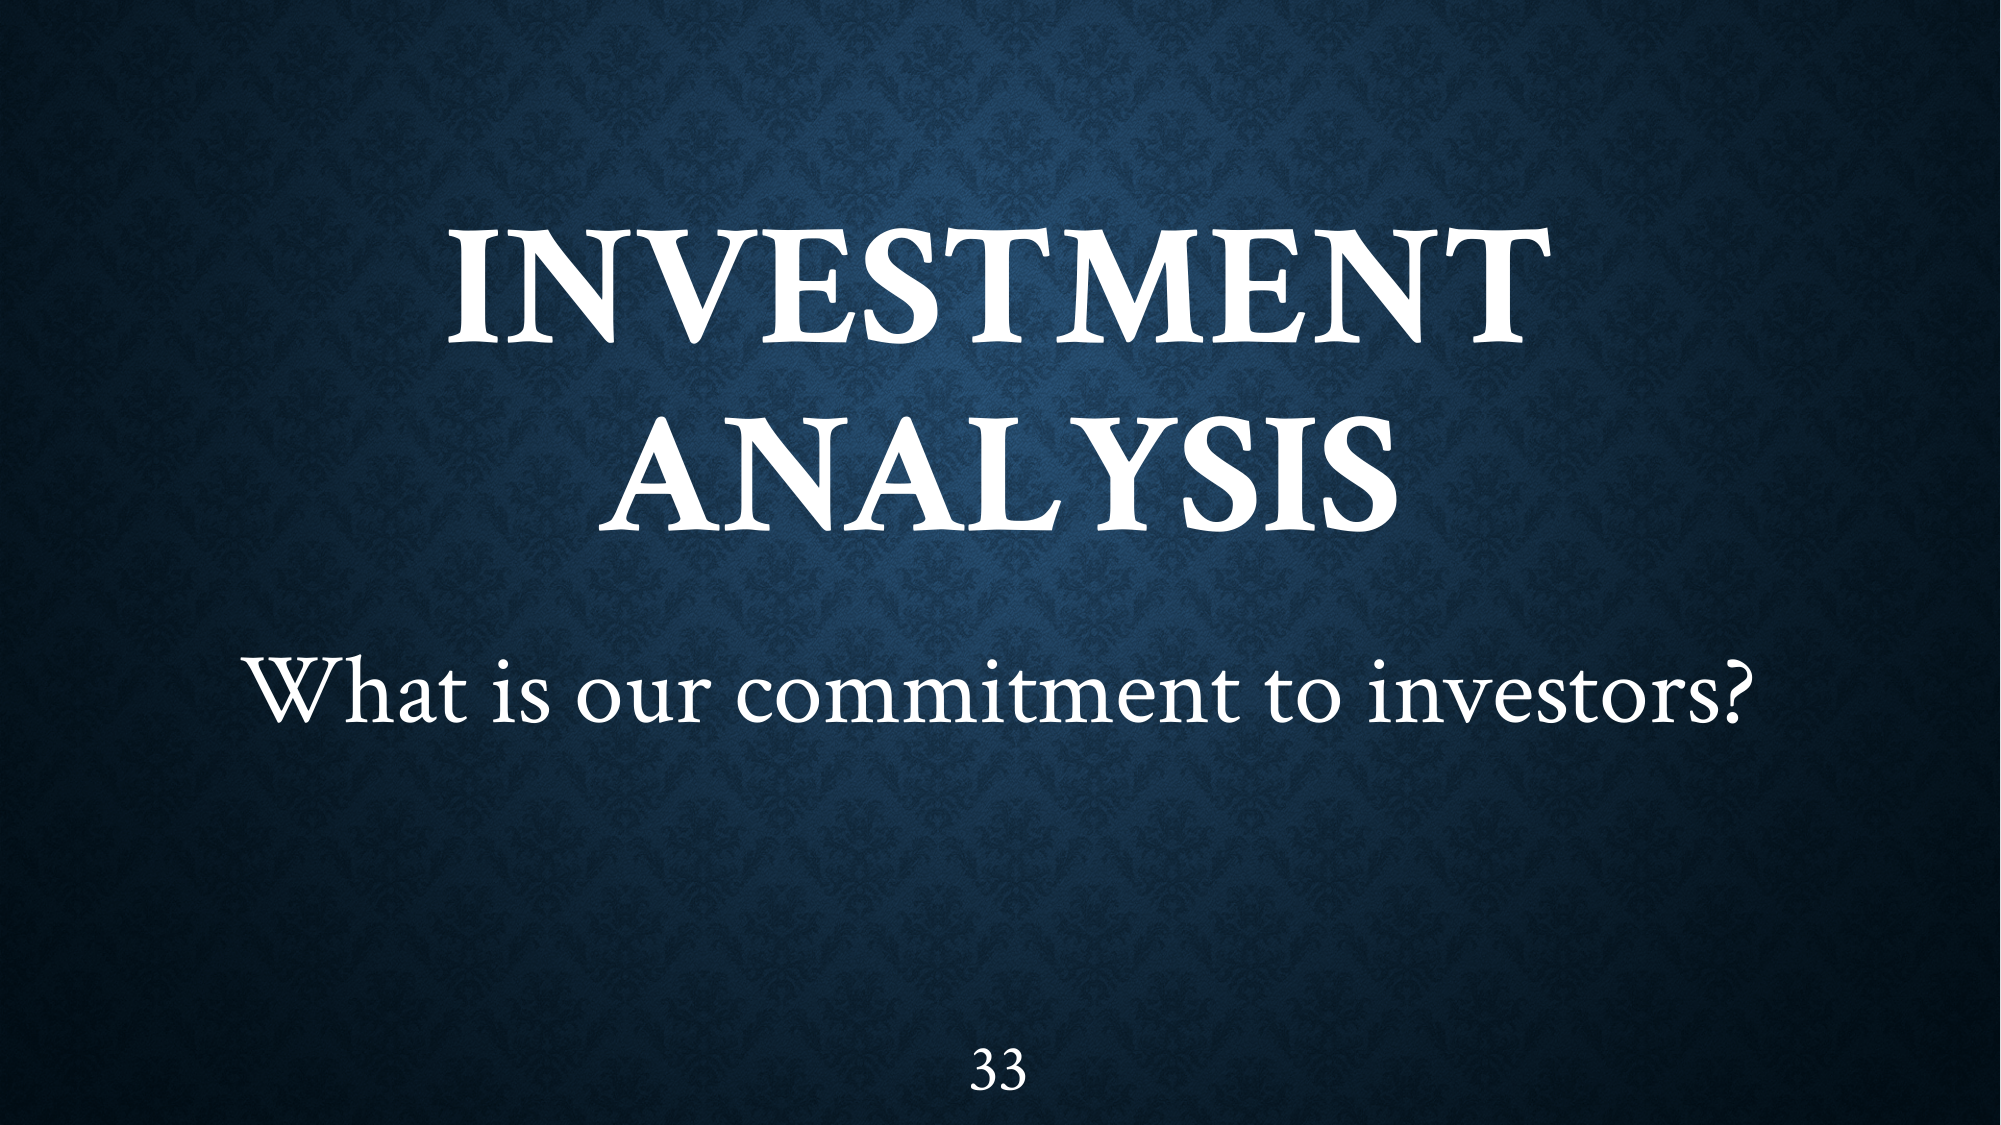

# Investment analysis
What is our commitment to investors?
33